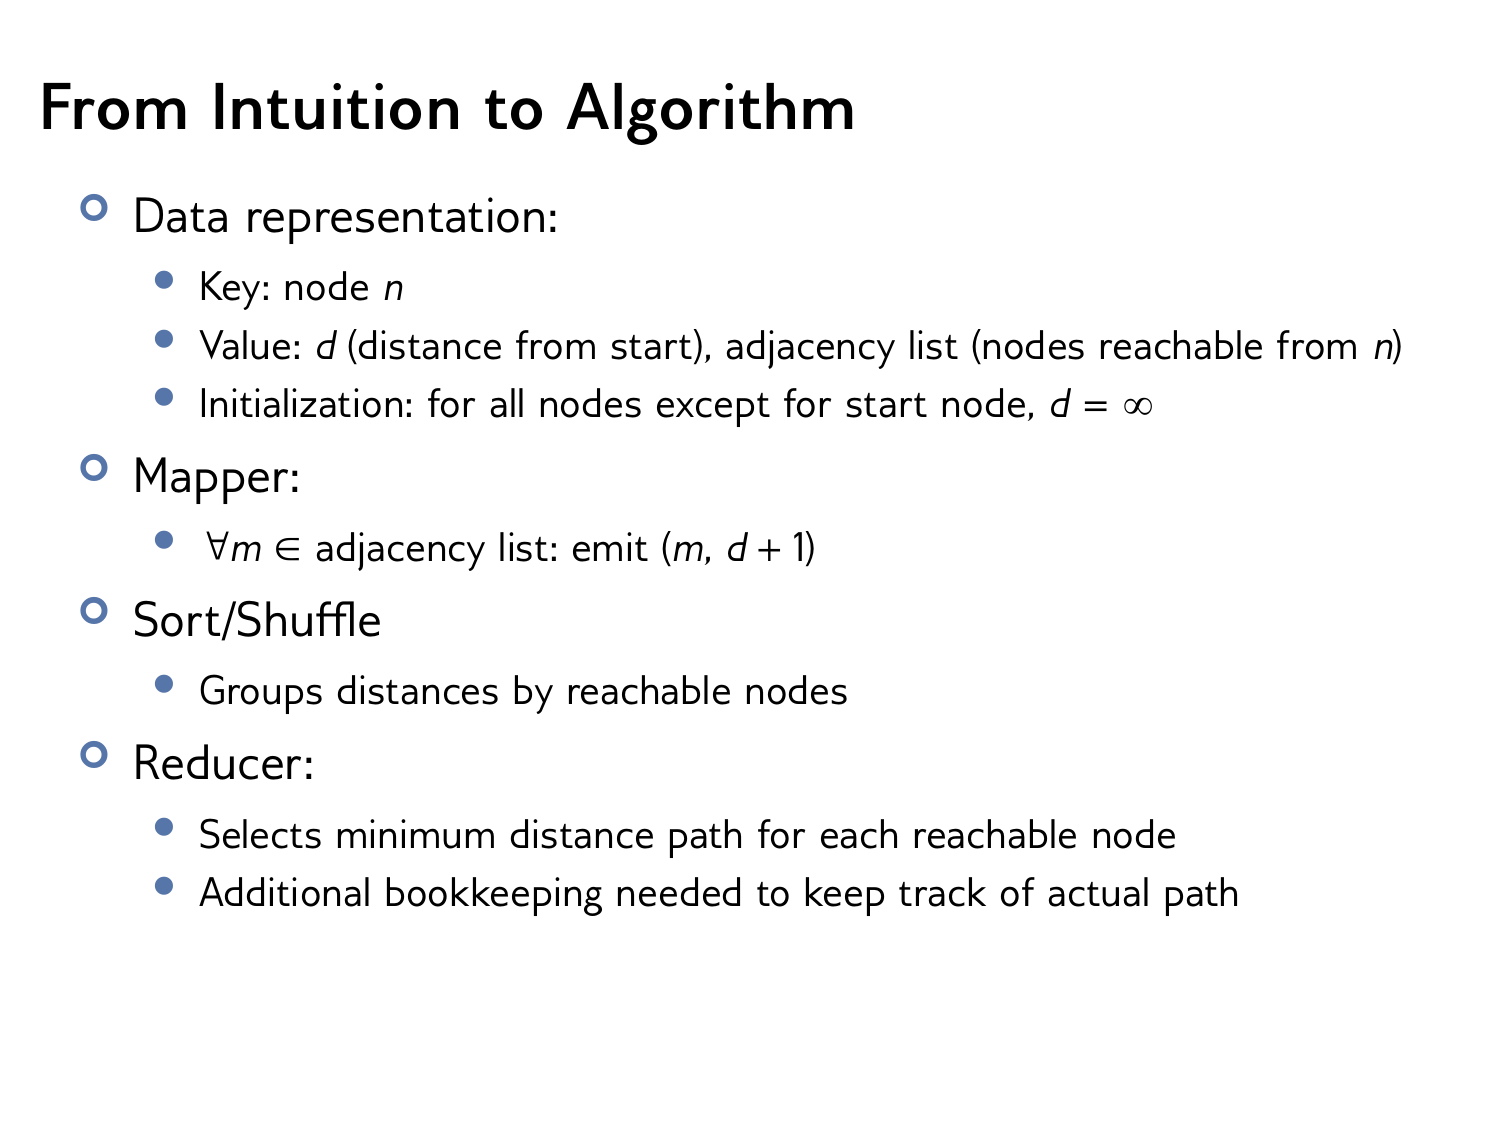

# From Intuition to Algorithm
Data representation:
Key: node n
Value: d (distance from start), adjacency list (nodes reachable from n)
Initialization: for all nodes except for start node, d = ∞
Mapper:
∀m ∈ adjacency list: emit (m, d + 1)
Sort/Shuffle
Groups distances by reachable nodes
Reducer:
Selects minimum distance path for each reachable node
Additional bookkeeping needed to keep track of actual path